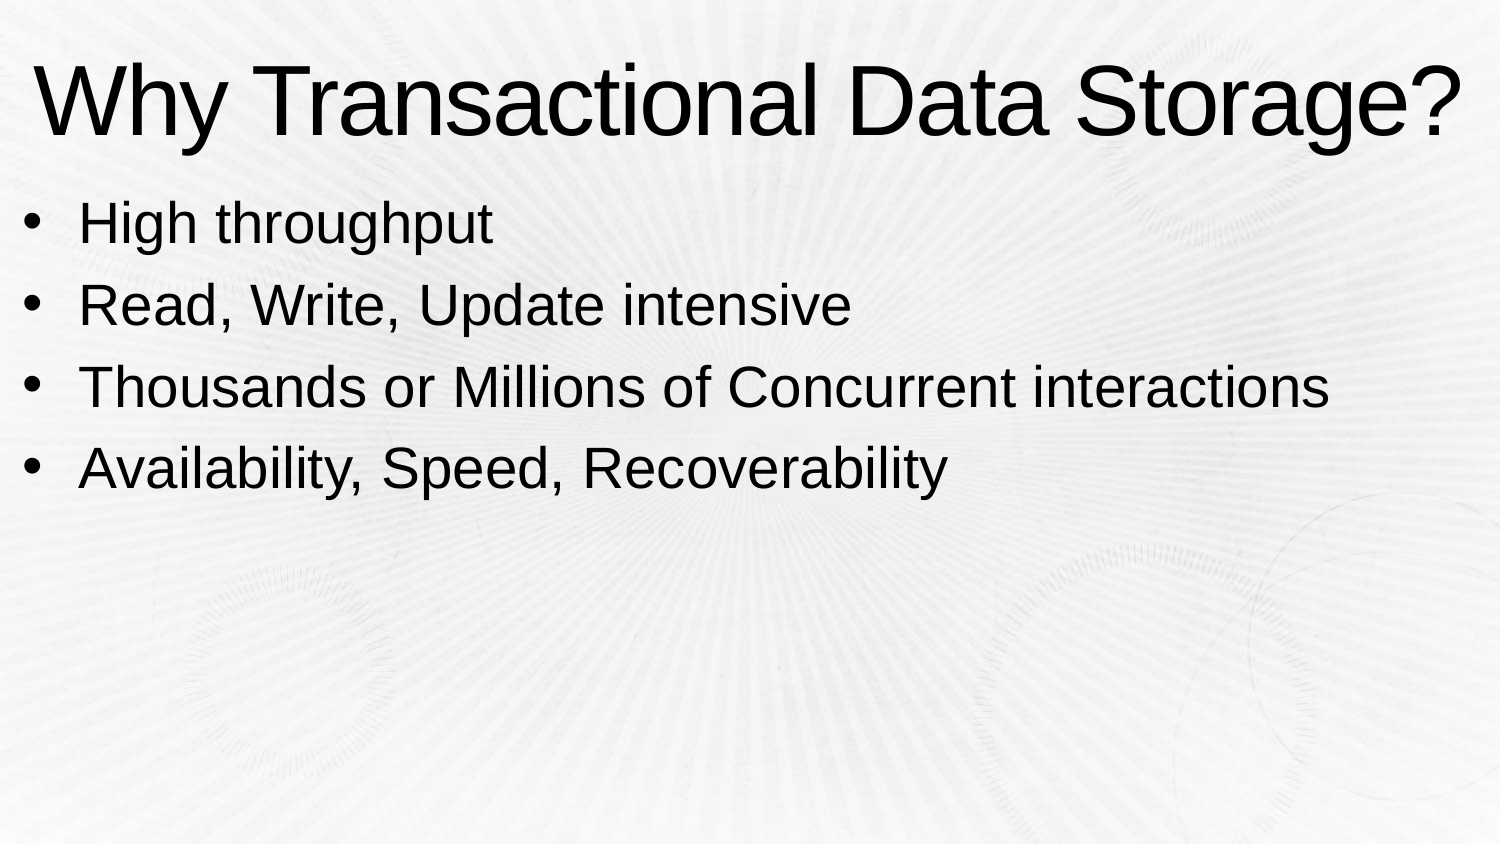

# Why Transactional Data Storage?
High throughput
Read, Write, Update intensive
Thousands or Millions of Concurrent interactions
Availability, Speed, Recoverability